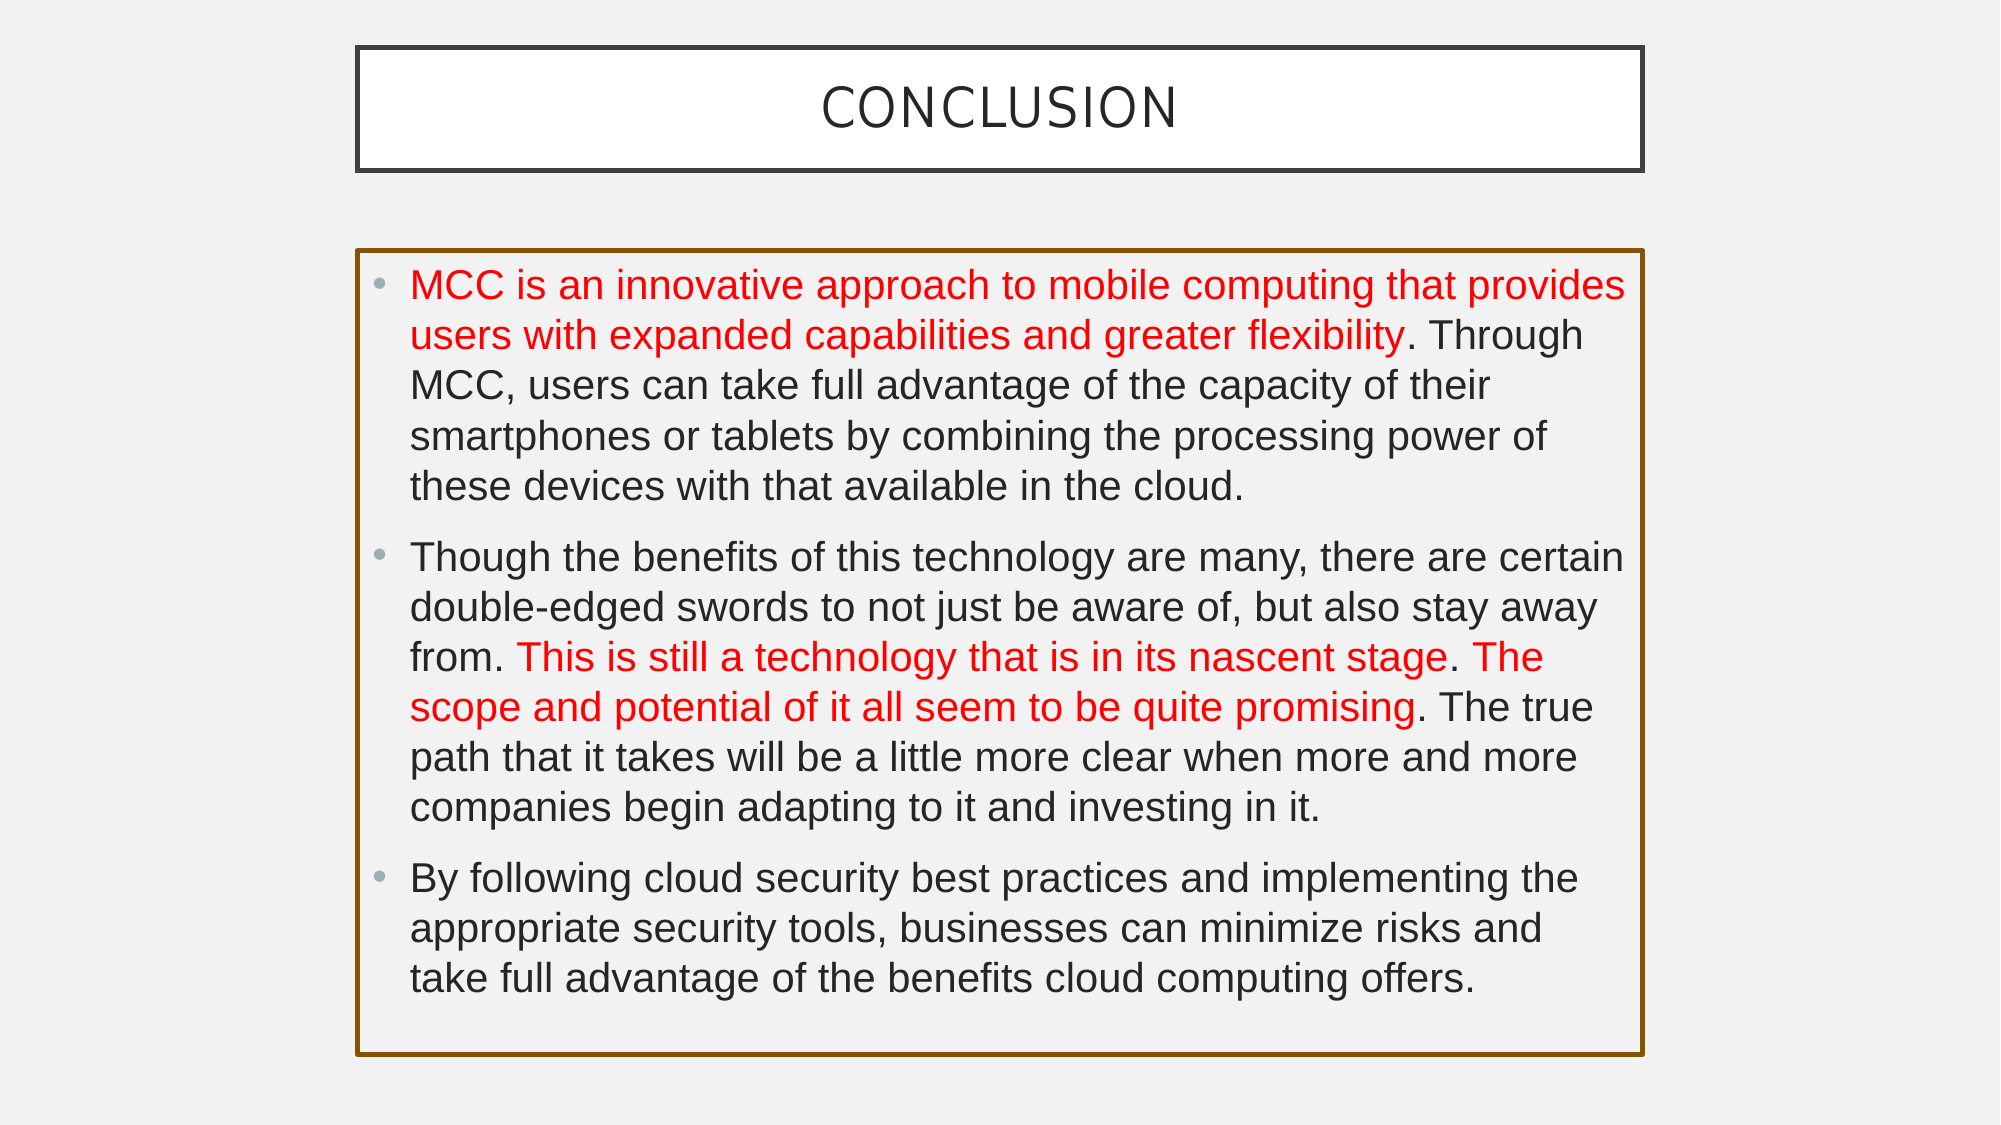

# conclusion
MCC is an innovative approach to mobile computing that provides users with expanded capabilities and greater flexibility. Through MCC, users can take full advantage of the capacity of their smartphones or tablets by combining the processing power of these devices with that available in the cloud.
Though the benefits of this technology are many, there are certain double-edged swords to not just be aware of, but also stay away from. This is still a technology that is in its nascent stage. The scope and potential of it all seem to be quite promising. The true path that it takes will be a little more clear when more and more companies begin adapting to it and investing in it.
By following cloud security best practices and implementing the appropriate security tools, businesses can minimize risks and take full advantage of the benefits cloud computing offers.